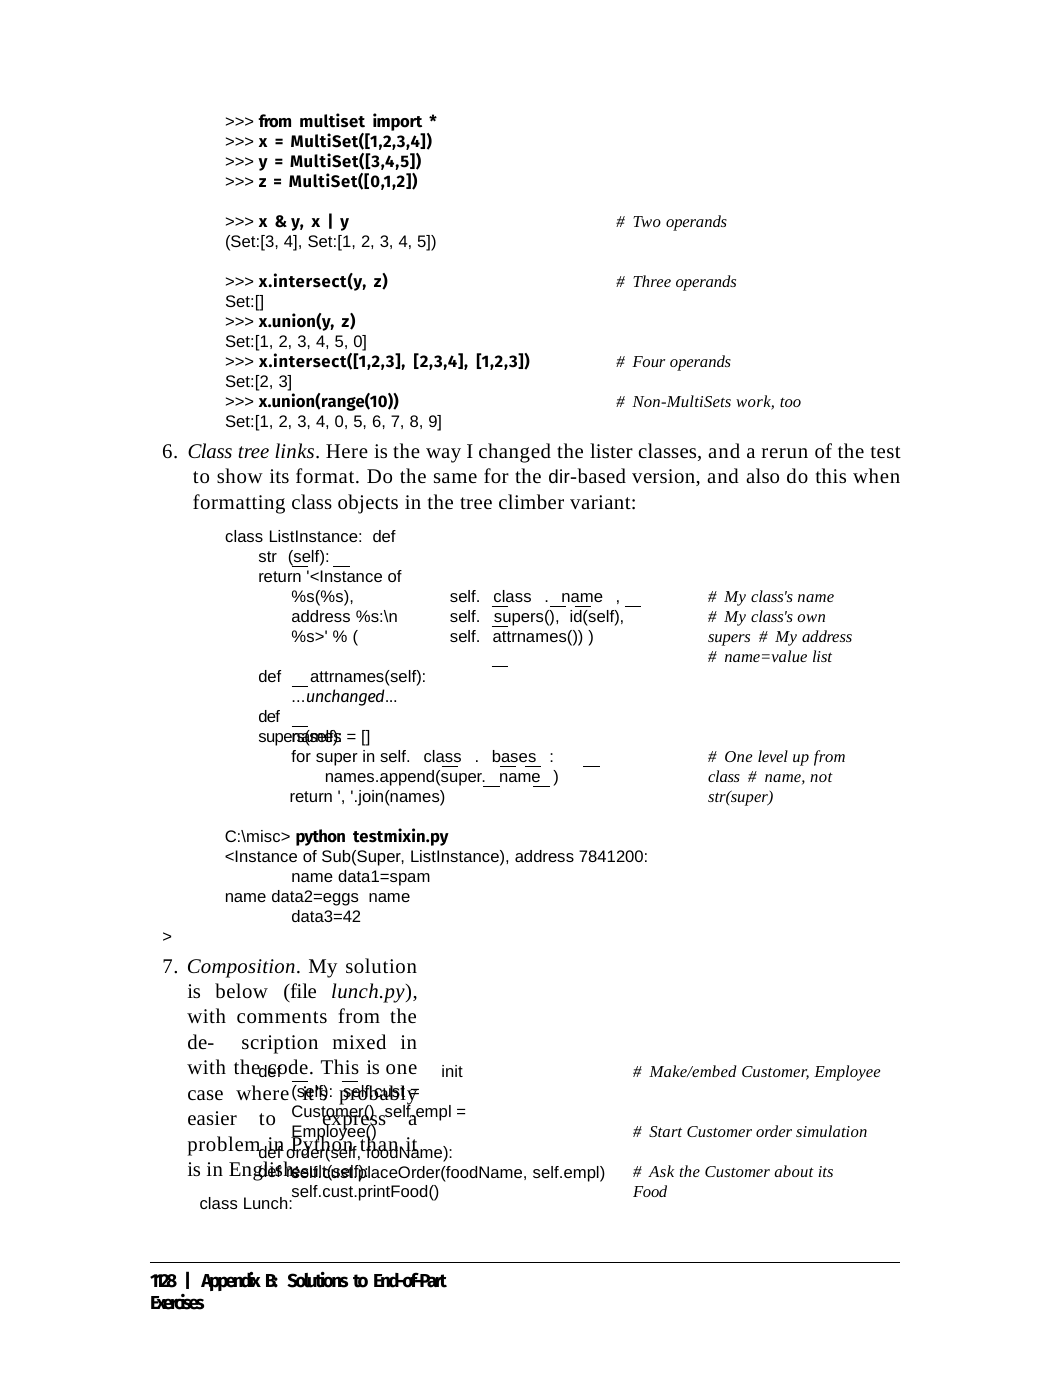

>>> from multiset import *
>>> x = MultiSet([1,2,3,4])
>>> y = MultiSet([3,4,5])
>>> z = MultiSet([0,1,2])
>>> x & y, x | y
(Set:[3, 4], Set:[1, 2, 3, 4, 5])
# Two operands
>>> x.intersect(y, z)
Set:[]
>>> x.union(y, z)
Set:[1, 2, 3, 4, 5, 0]
>>> x.intersect([1,2,3], [2,3,4], [1,2,3])
Set:[2, 3]
>>> x.union(range(10))
Set:[1, 2, 3, 4, 0, 5, 6, 7, 8, 9]
# Three operands
# Four operands
# Non-MultiSets work, too
6. Class tree links. Here is the way I changed the lister classes, and a rerun of the test  to show its format. Do the same for the dir-based version, and also do this when  formatting class objects in the tree climber variant:
class ListInstance:  def	str (self):
return '<Instance of %s(%s), address %s:\n%s>' % (

self. class . name ,  self. supers(),  id(self),
self. attrnames()) )
# My class's name
# My class's own supers  # My address
# name=value list

def	attrnames(self):
...unchanged...  def	supers(self):

names = []
for super in self. class . bases :  names.append(super. name )
return ', '.join(names)

# One level up from class  # name, not str(super)

C:\misc> python testmixin.py
<Instance of Sub(Super, ListInstance), address 7841200:  name data1=spam
name data2=eggs  name data3=42
>
7. Composition. My solution is below (file lunch.py), with comments from the de-  scription mixed in with the code. This is one case where it’s probably easier to  express a problem in Python than it is in English:
class Lunch:
def		init (self):  self.cust = Customer()  self.empl = Employee()
def order(self, foodName):  self.cust.placeOrder(foodName, self.empl)
# Make/embed Customer, Employee

# Start Customer order simulation
def result(self):  self.cust.printFood()
# Ask the Customer about its Food

1128  |  Appendix B:  Solutions to End-of-Part Exercises